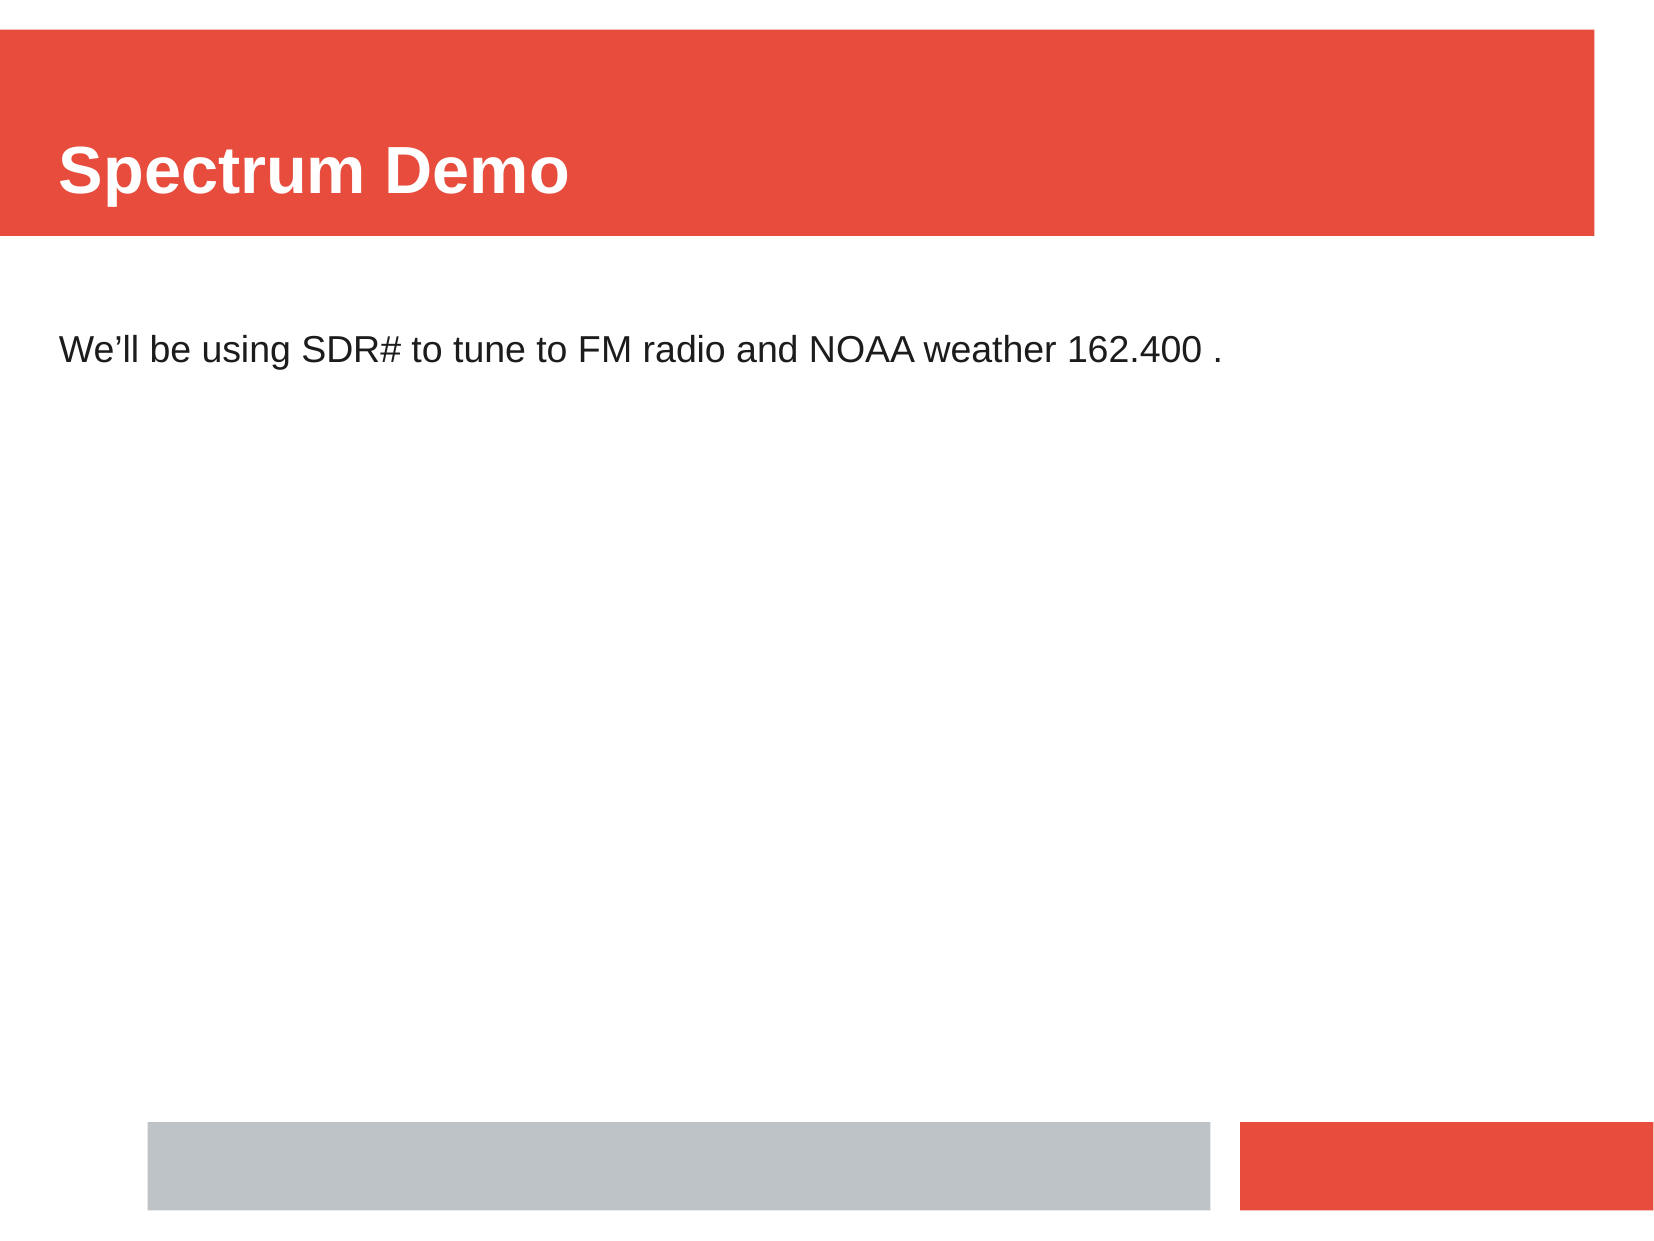

Spectrum Demo
We’ll be using SDR# to tune to FM radio and NOAA weather 162.400 .